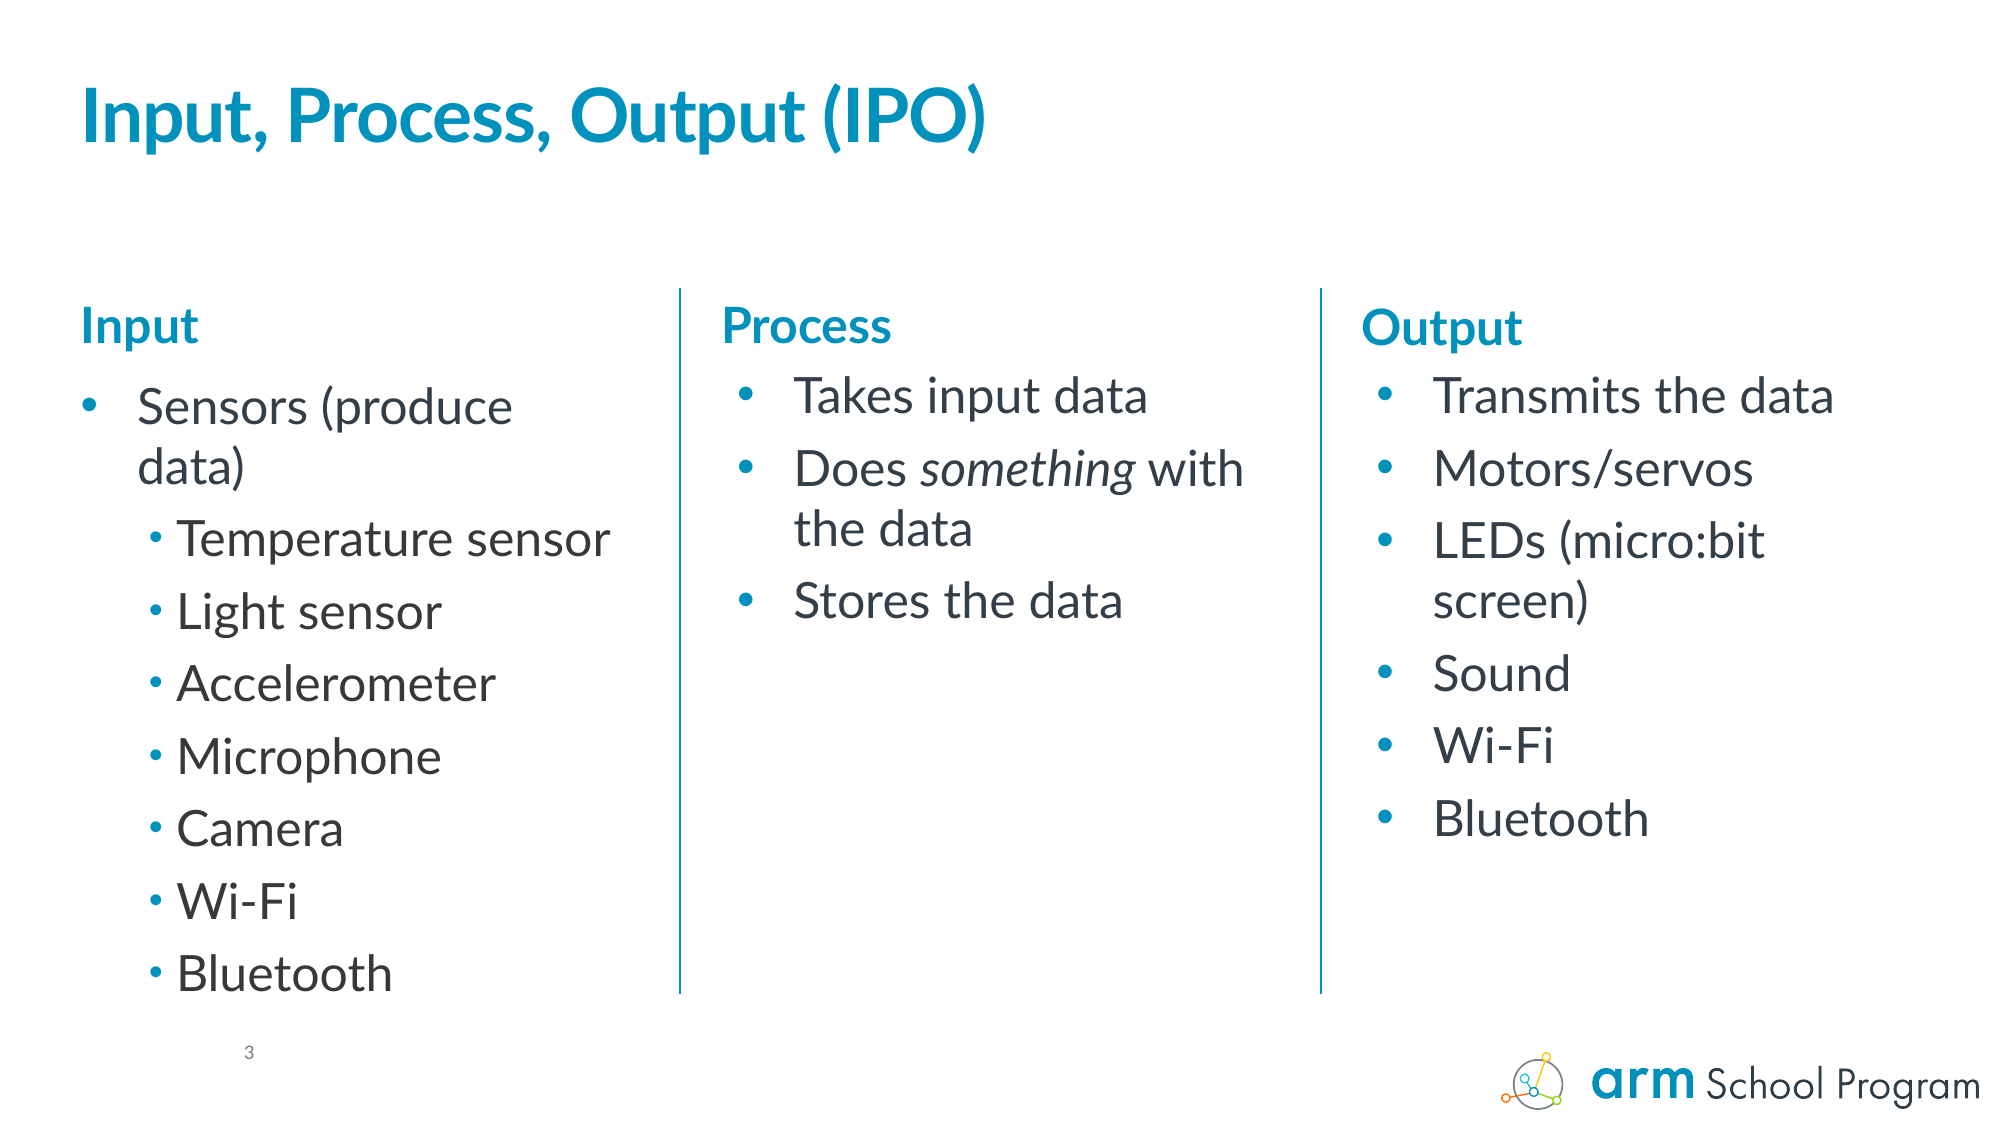

# Input, Process, Output (IPO)
Input
Process
Output
Takes input data
Does something with the data
Stores the data
Transmits the data
Motors/servos
LEDs (micro:bit screen)
Sound
Wi-Fi
Bluetooth
Sensors (produce data)
Temperature sensor
Light sensor
Accelerometer
Microphone
Camera
Wi-Fi
Bluetooth